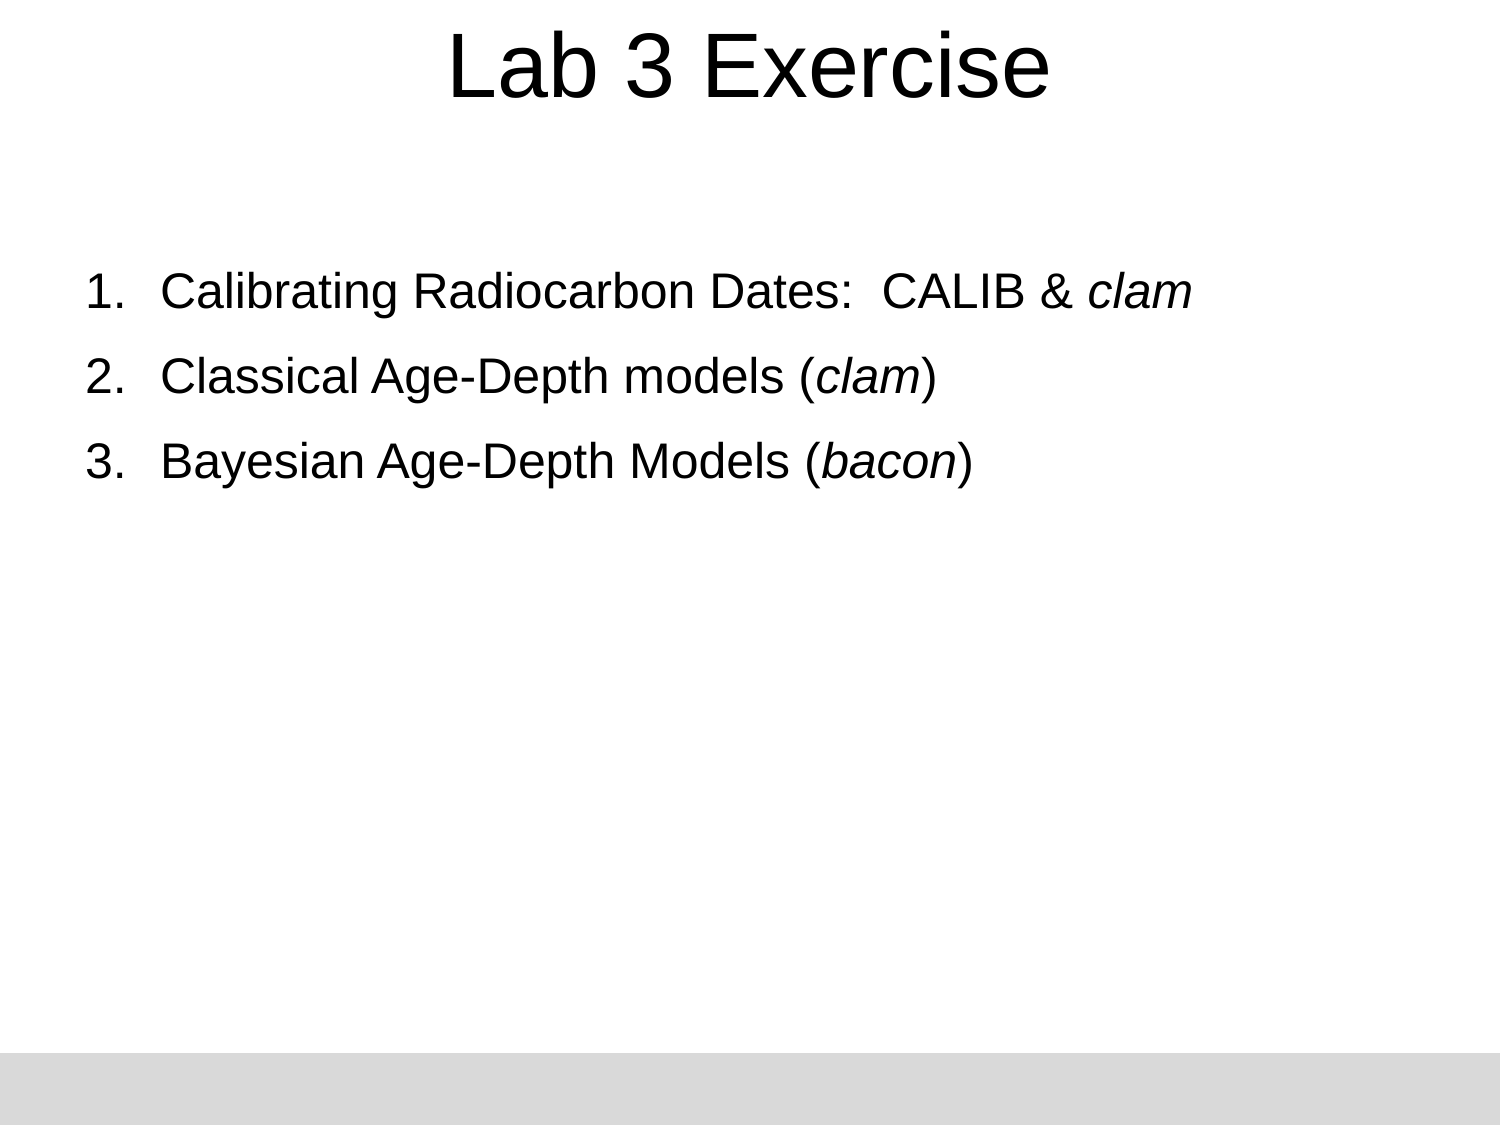

# Lab 3 Exercise
Calibrating Radiocarbon Dates:  CALIB & clam
Classical Age-Depth models (clam)
Bayesian Age-Depth Models (bacon)